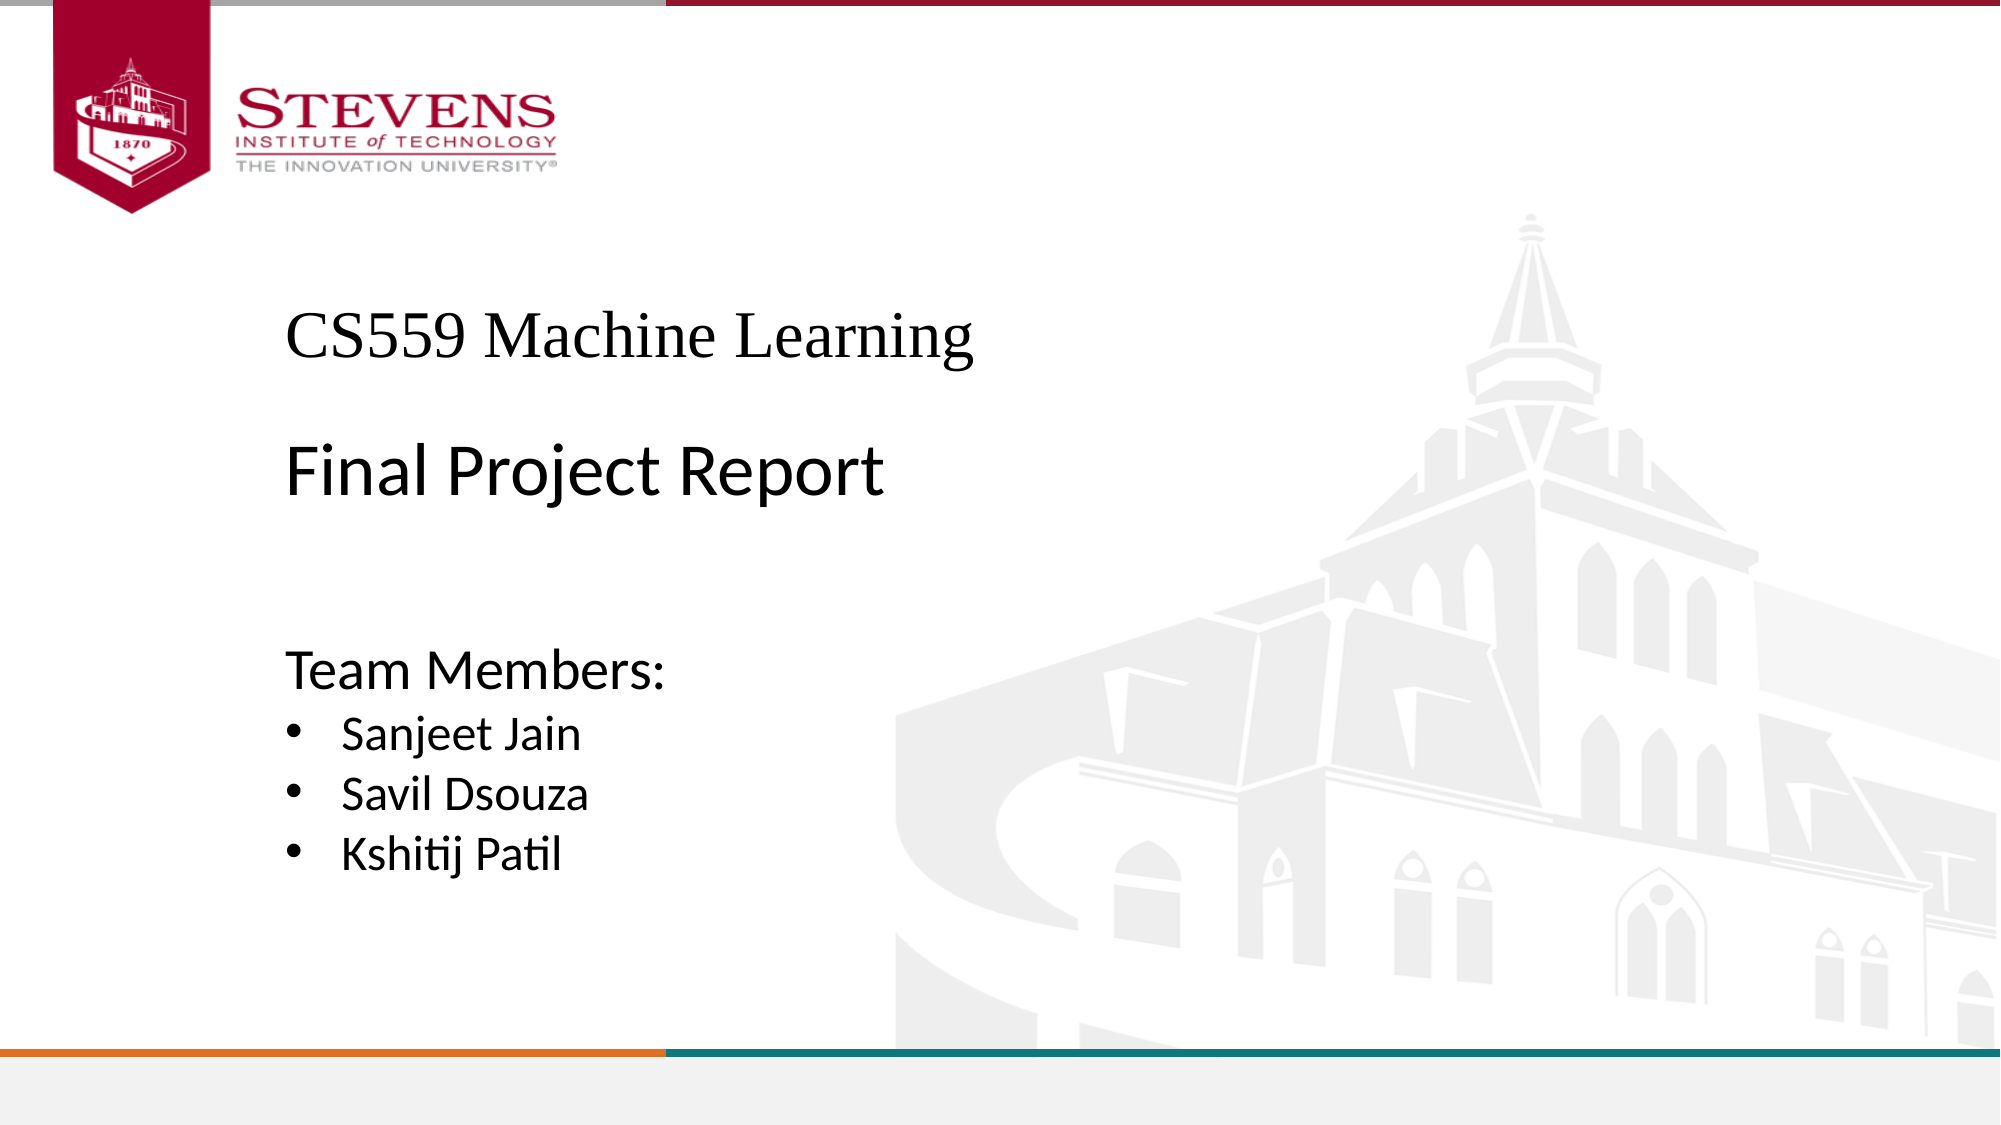

CS559 Machine Learning
Final Project Report

Team Members:
Sanjeet Jain
Savil Dsouza
Kshitij Patil